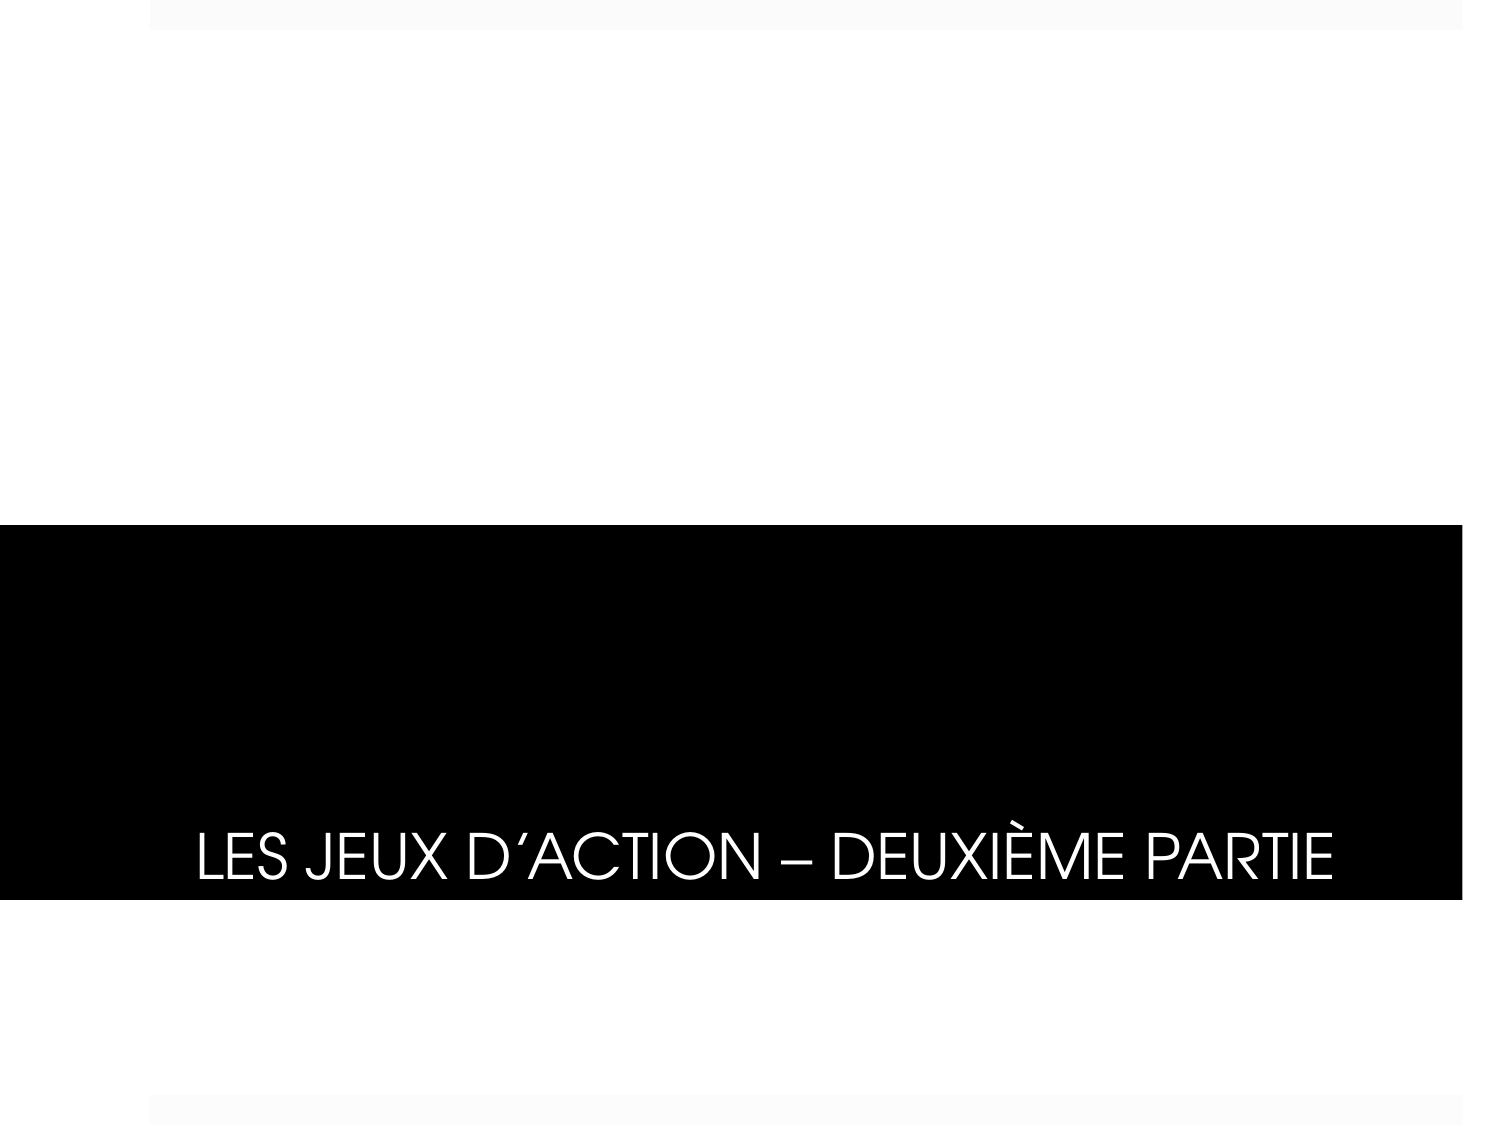

# Les Jeux d’action – DEUXième partie